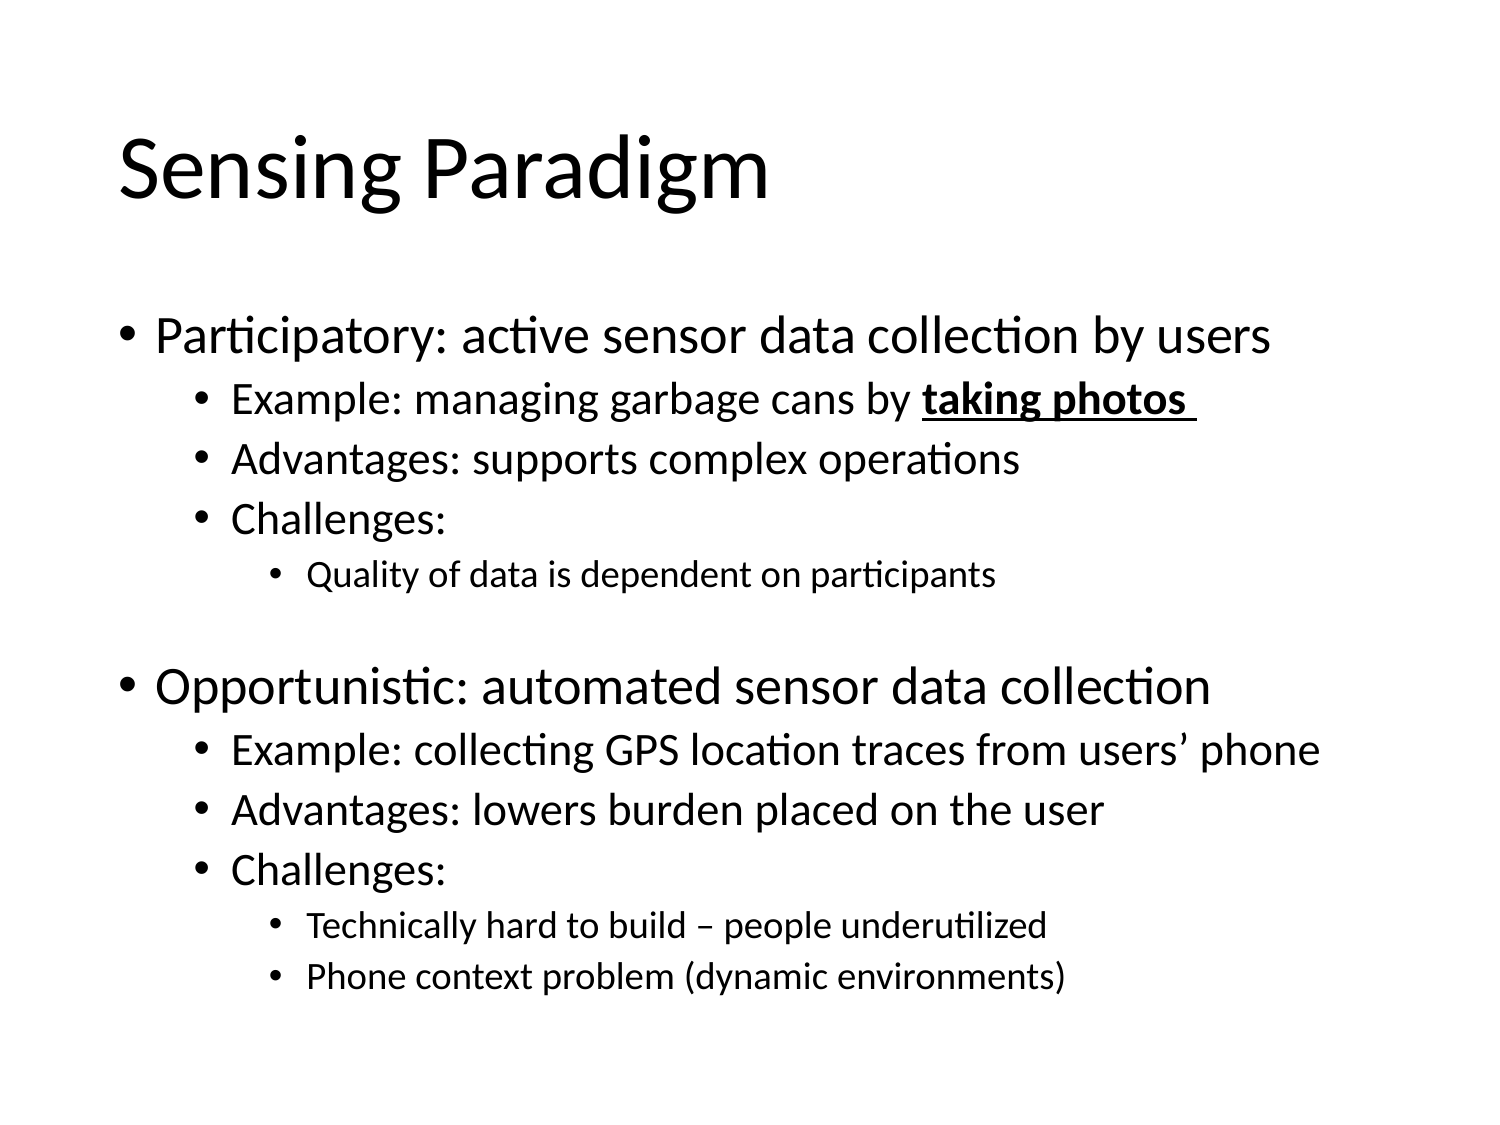

# Sensing Paradigm
Participatory: active sensor data collection by users
Example: managing garbage cans by taking photos
Advantages: supports complex operations
Challenges:
Quality of data is dependent on participants
Opportunistic: automated sensor data collection
Example: collecting GPS location traces from users’ phone
Advantages: lowers burden placed on the user
Challenges:
Technically hard to build – people underutilized
Phone context problem (dynamic environments)